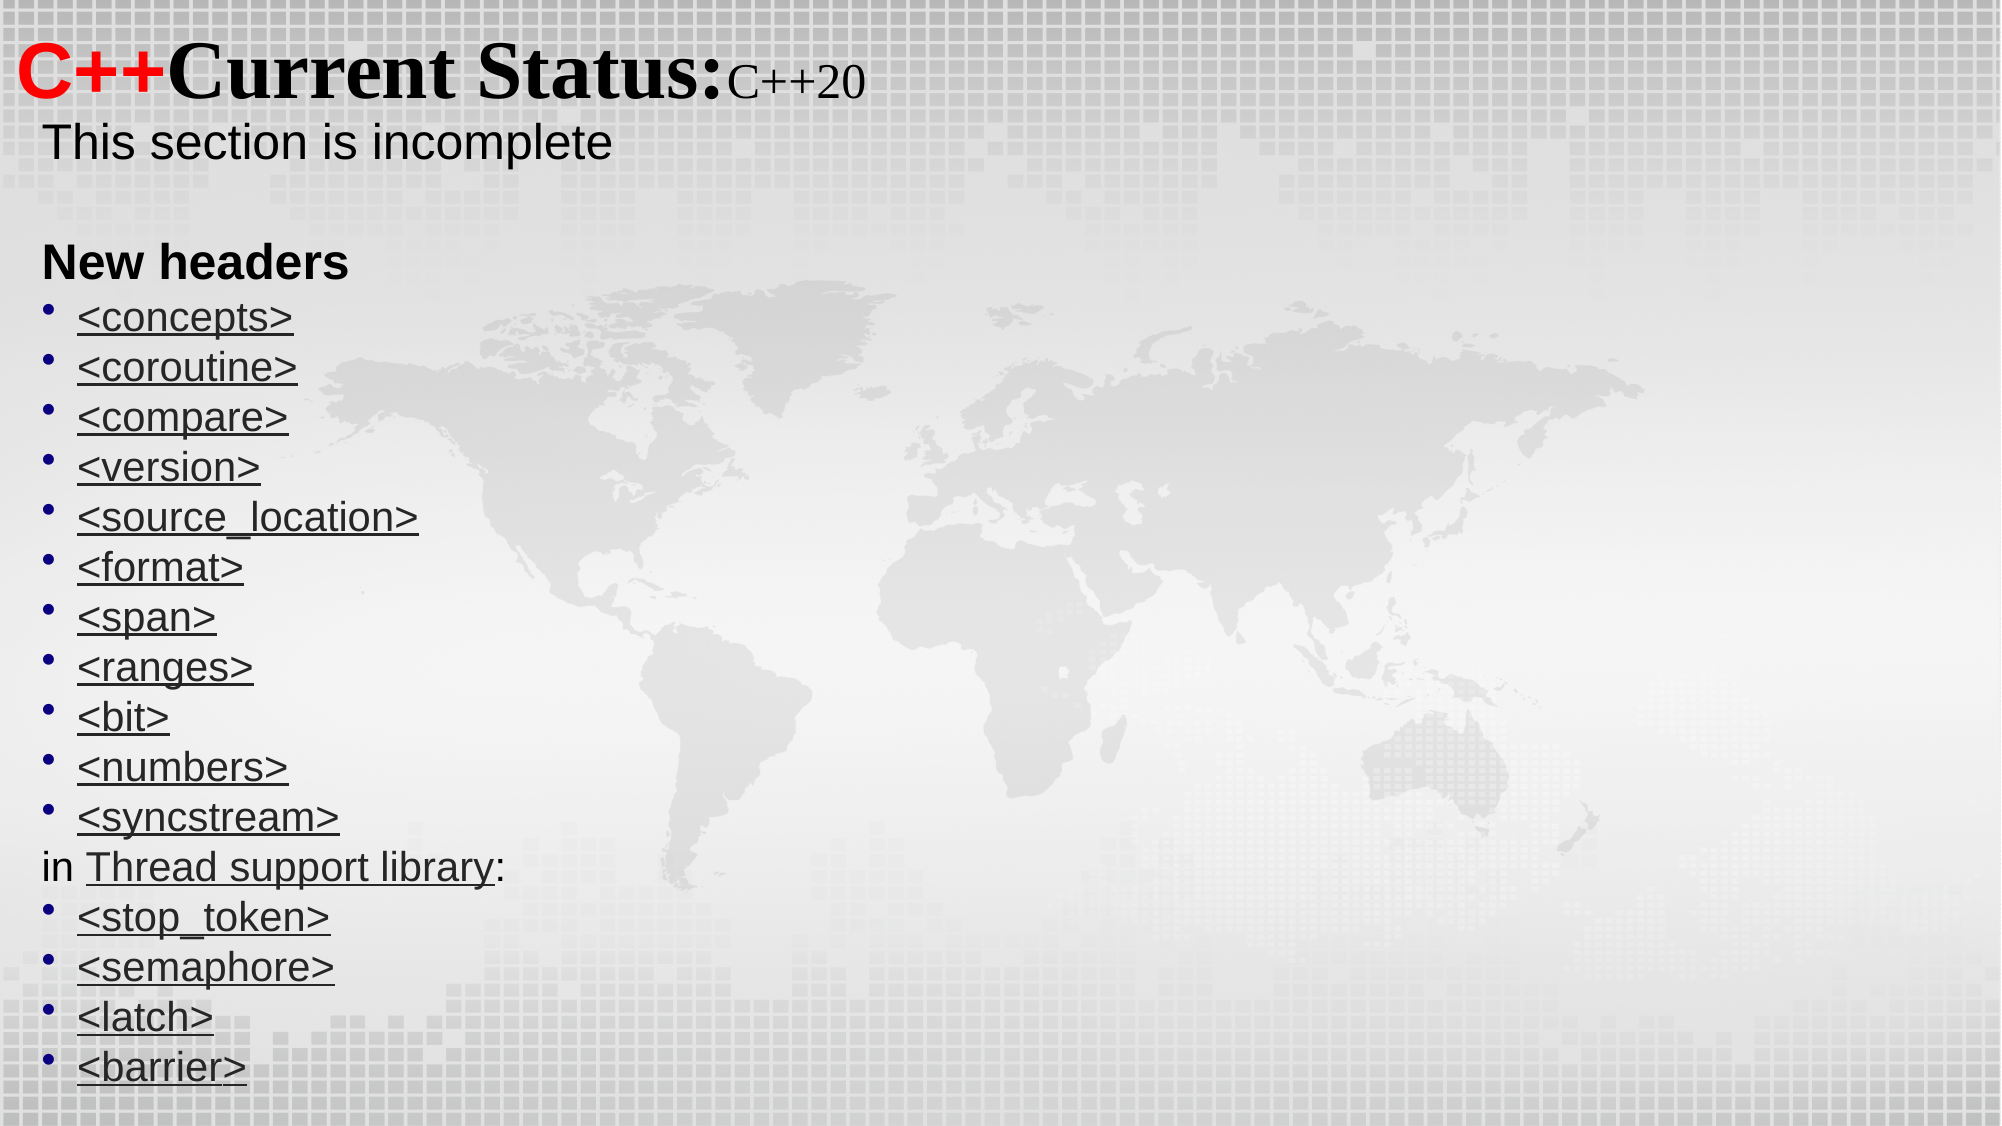

C++Current Status:C++20
This section is incomplete

New headers
<concepts>
<coroutine>
<compare>
<version>
<source_location>
<format>
<span>
<ranges>
<bit>
<numbers>
<syncstream>
in Thread support library:
<stop_token>
<semaphore>
<latch>
<barrier>